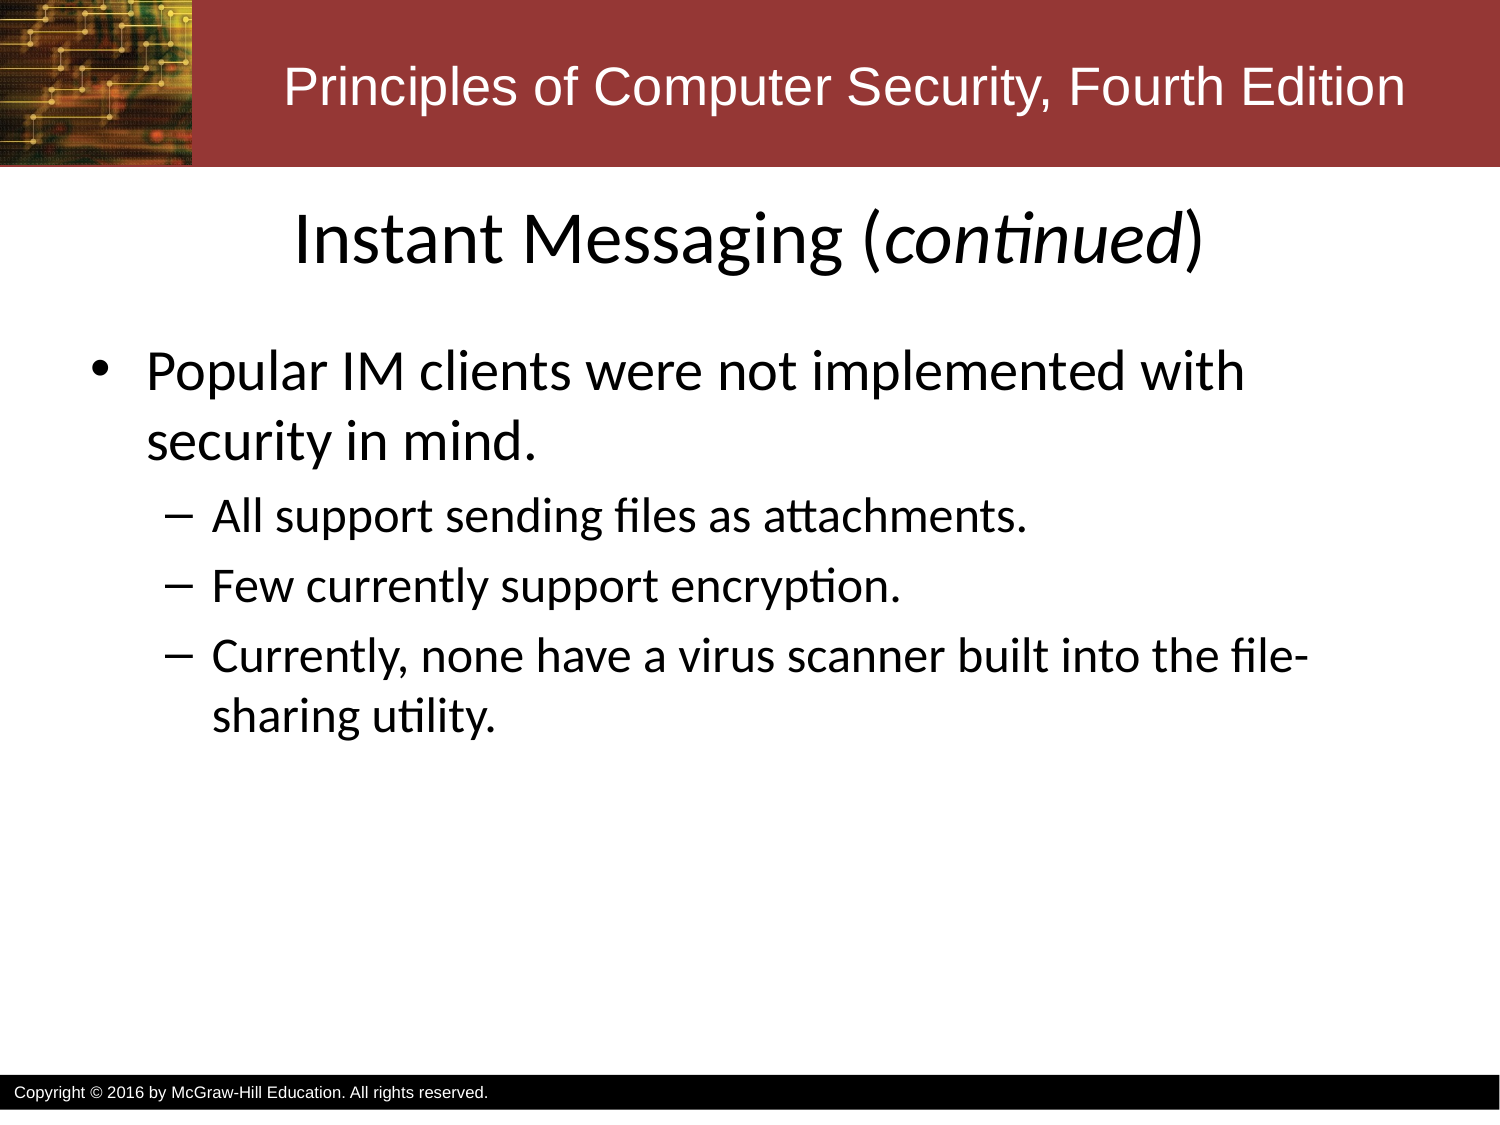

# Instant Messaging (continued)
Popular IM clients were not implemented with security in mind.
All support sending files as attachments.
Few currently support encryption.
Currently, none have a virus scanner built into the file-sharing utility.